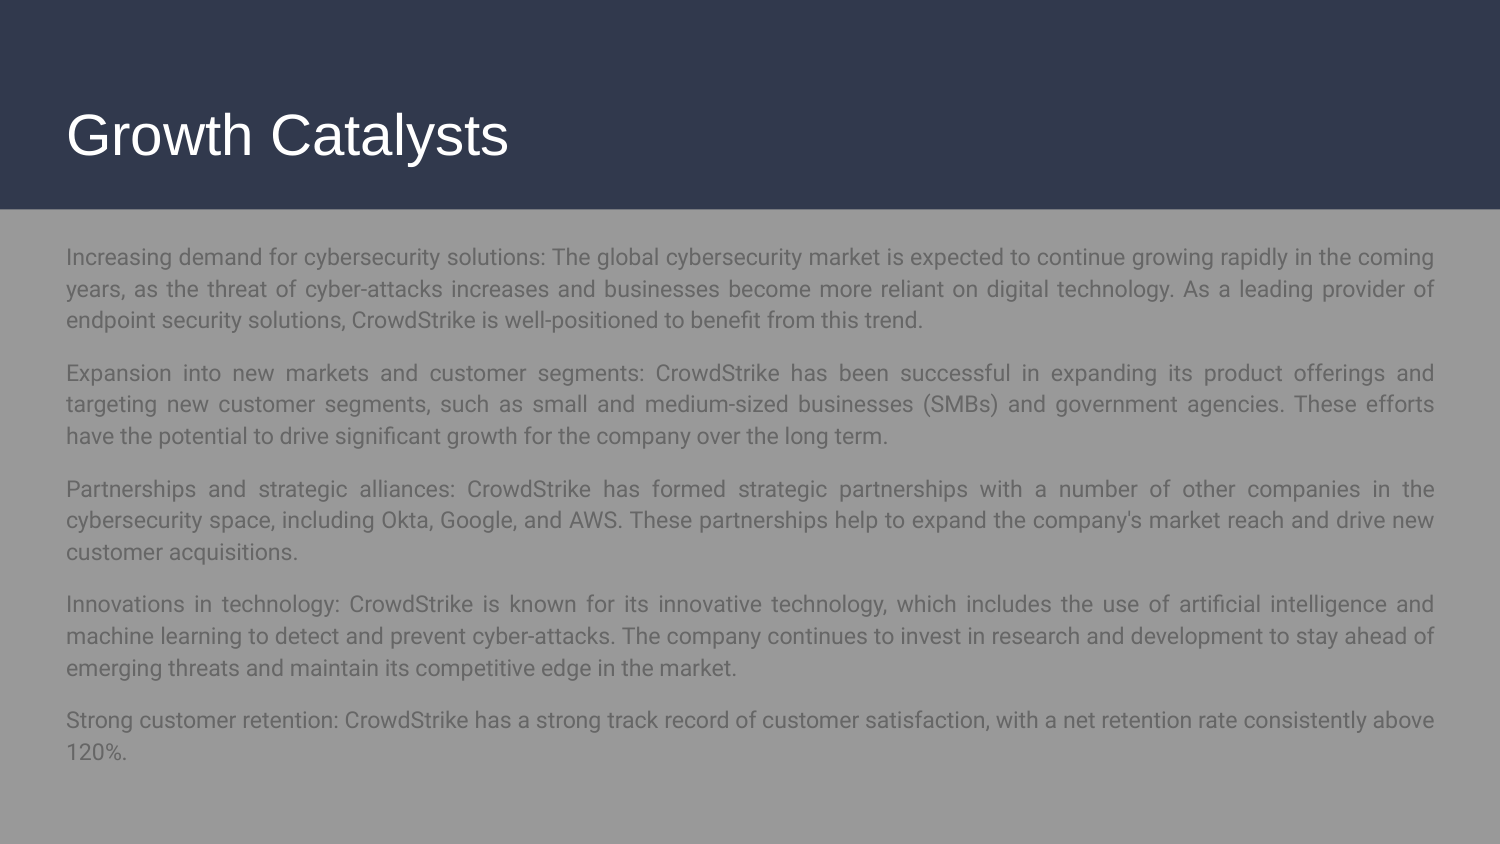

# Growth Catalysts
Increasing demand for cybersecurity solutions: The global cybersecurity market is expected to continue growing rapidly in the coming years, as the threat of cyber-attacks increases and businesses become more reliant on digital technology. As a leading provider of endpoint security solutions, CrowdStrike is well-positioned to benefit from this trend.
Expansion into new markets and customer segments: CrowdStrike has been successful in expanding its product offerings and targeting new customer segments, such as small and medium-sized businesses (SMBs) and government agencies. These efforts have the potential to drive significant growth for the company over the long term.
Partnerships and strategic alliances: CrowdStrike has formed strategic partnerships with a number of other companies in the cybersecurity space, including Okta, Google, and AWS. These partnerships help to expand the company's market reach and drive new customer acquisitions.
Innovations in technology: CrowdStrike is known for its innovative technology, which includes the use of artificial intelligence and machine learning to detect and prevent cyber-attacks. The company continues to invest in research and development to stay ahead of emerging threats and maintain its competitive edge in the market.
Strong customer retention: CrowdStrike has a strong track record of customer satisfaction, with a net retention rate consistently above 120%.